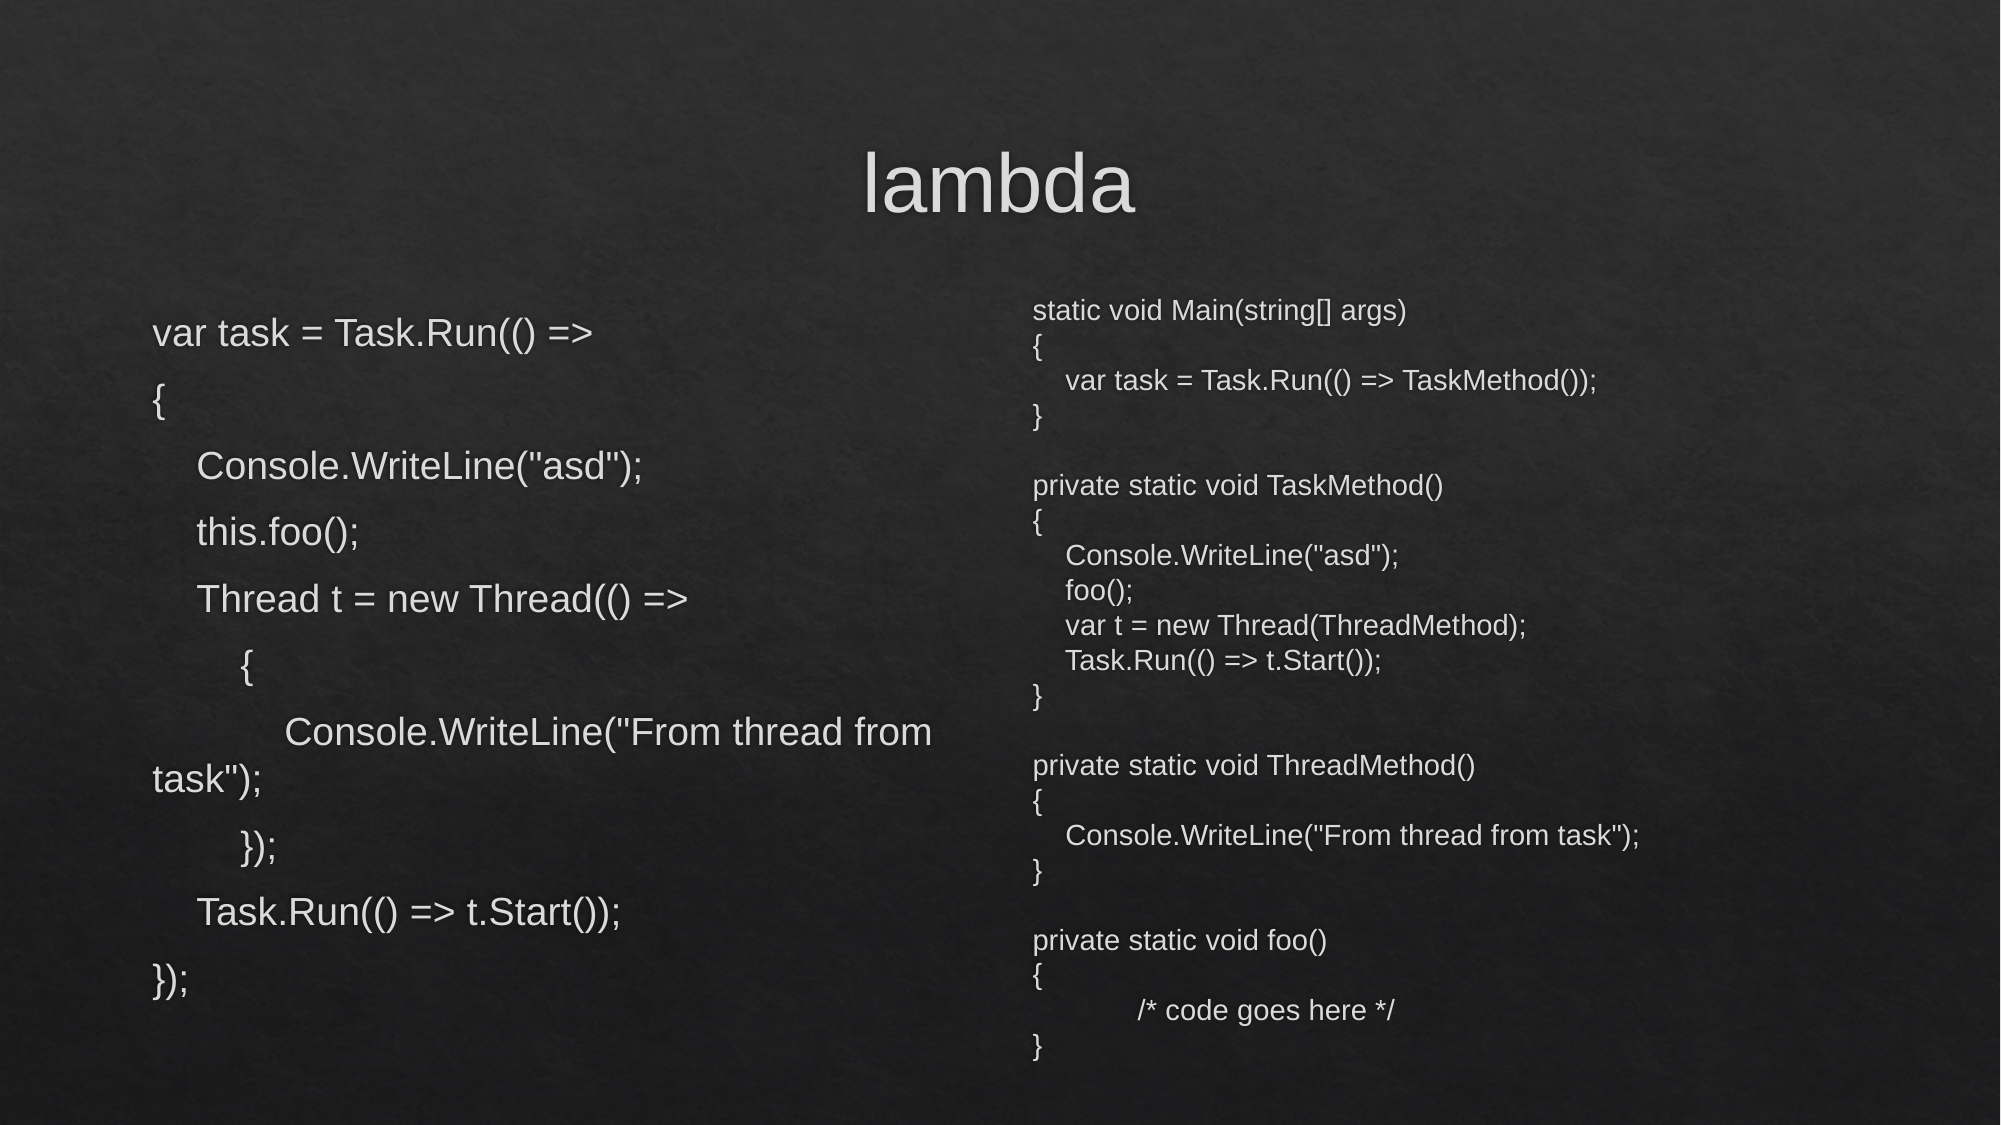

# lambda
static void Main(string[] args)
{
    var task = Task.Run(() => TaskMethod());
}
private static void TaskMethod()
{
    Console.WriteLine("asd");
    foo();
    var t = new Thread(ThreadMethod);
    Task.Run(() => t.Start());
}
private static void ThreadMethod()
{
    Console.WriteLine("From thread from task");
}
private static void foo()
{
	/* code goes here */
}
var task = Task.Run(() =>
{
    Console.WriteLine("asd");
    this.foo();
    Thread t = new Thread(() =>
        {
            Console.WriteLine("From thread from task");
        });
    Task.Run(() => t.Start());
});